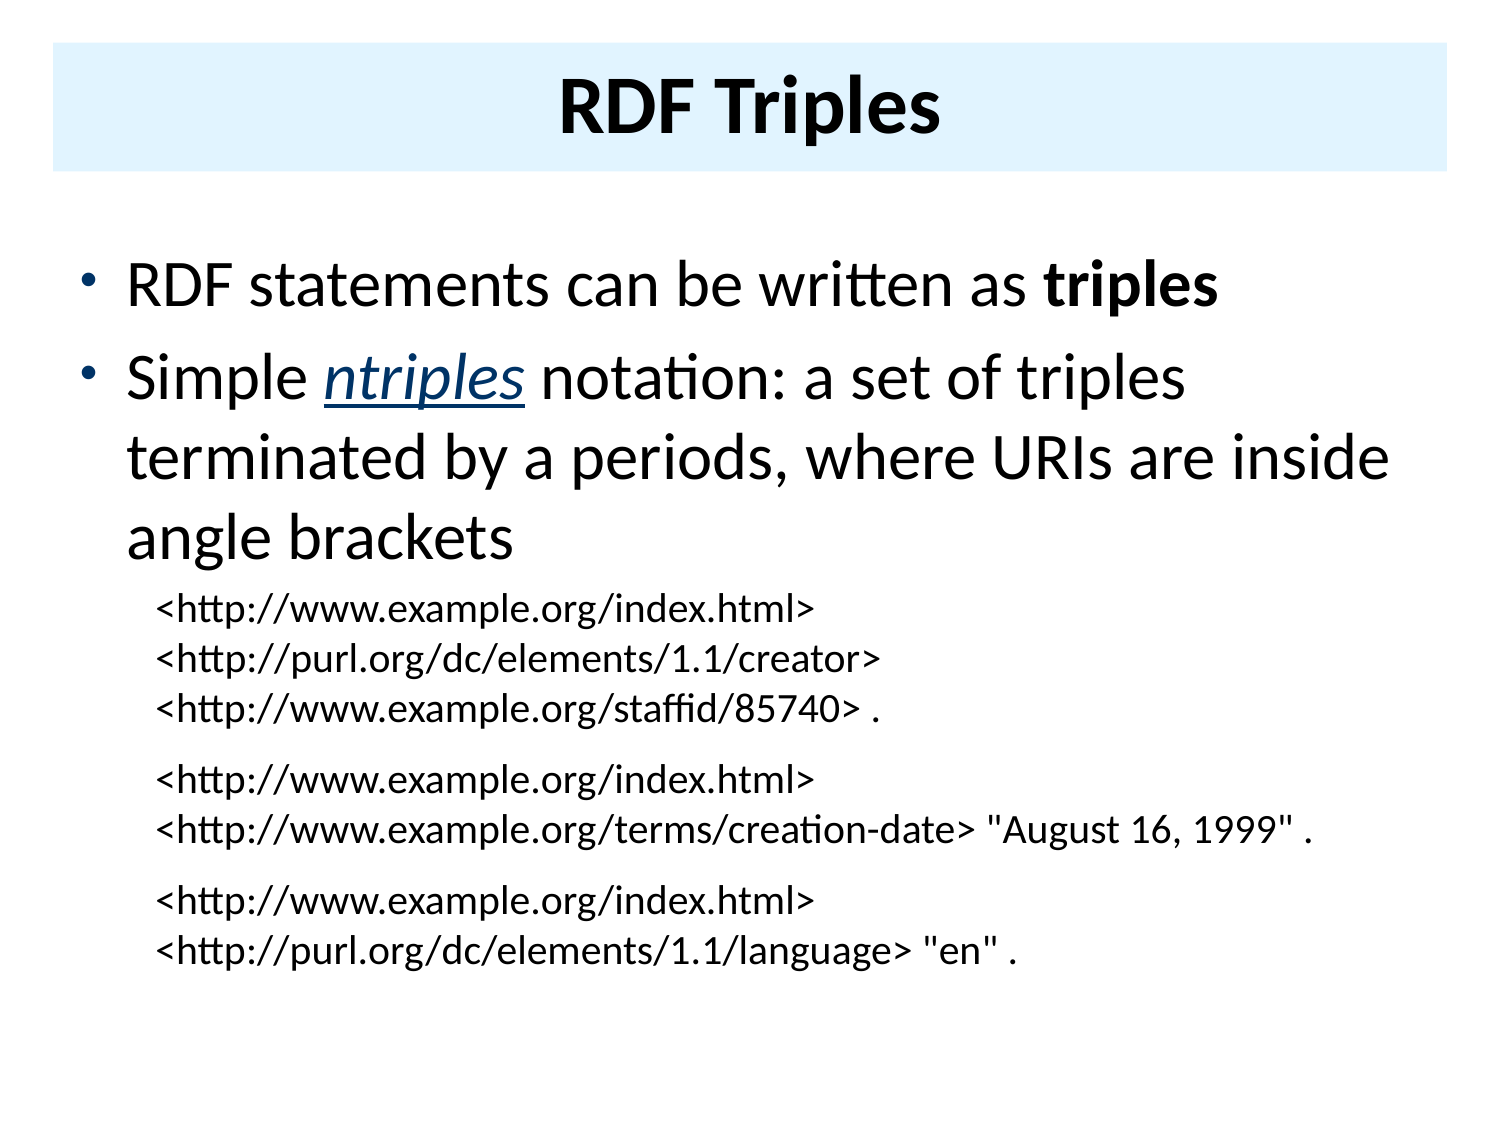

# RDF Triples
RDF statements can be written as triples
Simple ntriples notation: a set of triples terminated by a periods, where URIs are inside angle brackets
<http://www.example.org/index.html> <http://purl.org/dc/elements/1.1/creator> <http://www.example.org/staffid/85740> .
<http://www.example.org/index.html> <http://www.example.org/terms/creation-date> "August 16, 1999" .
<http://www.example.org/index.html> <http://purl.org/dc/elements/1.1/language> "en" .